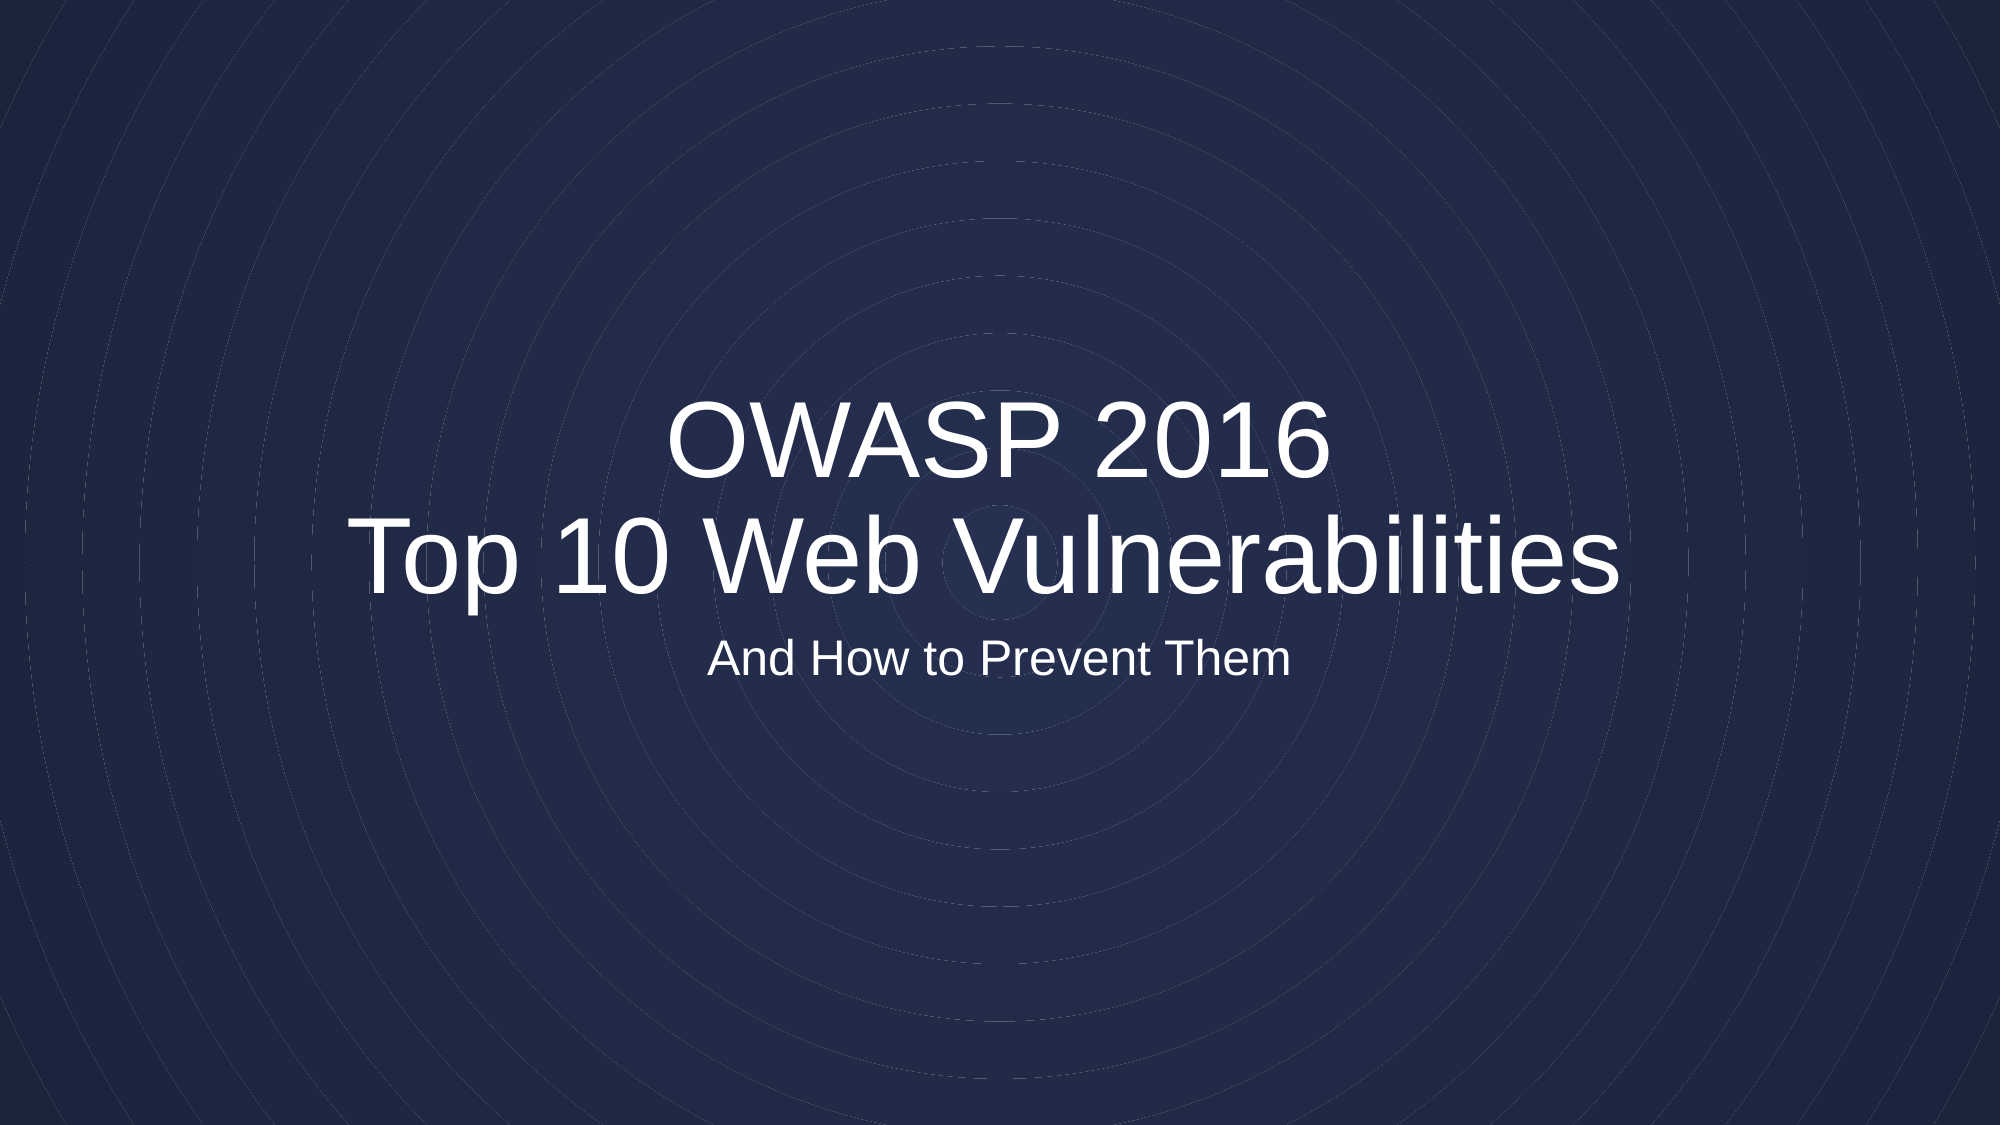

# OWASP 2016 Top 10 Web Vulnerabilities
And How to Prevent Them